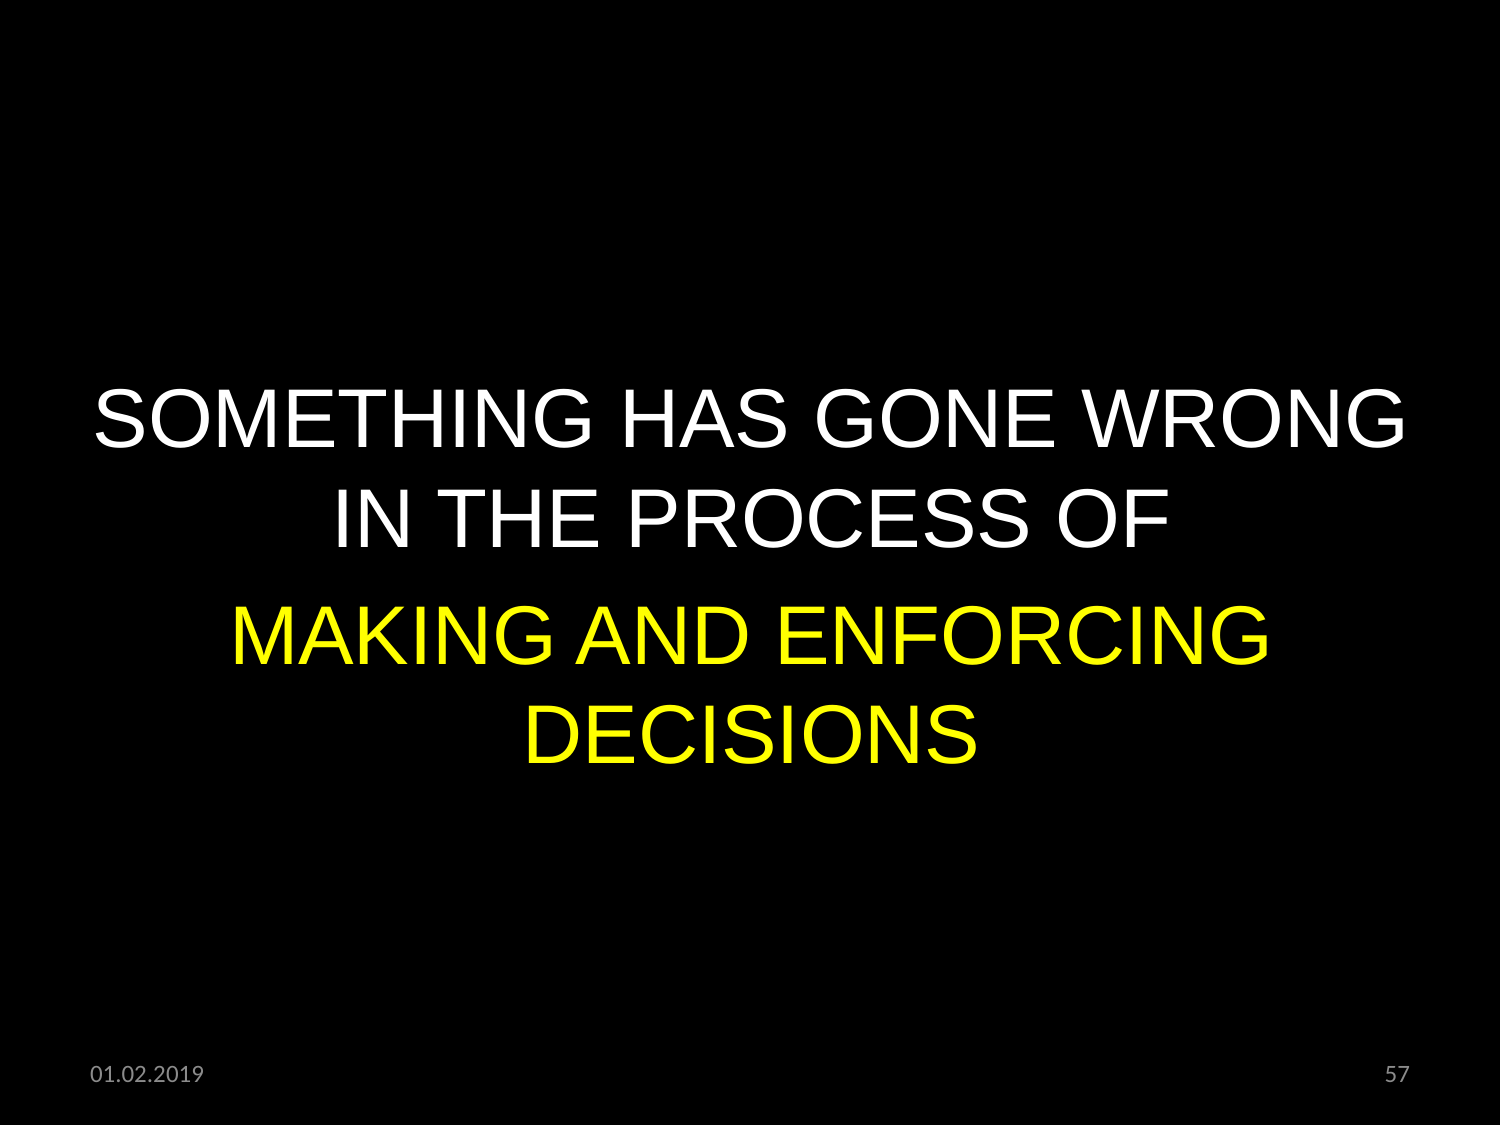

SOMETHING HAS GONE WRONG IN THE PROCESS OF
MAKING AND ENFORCING DECISIONS
01.02.2019
57